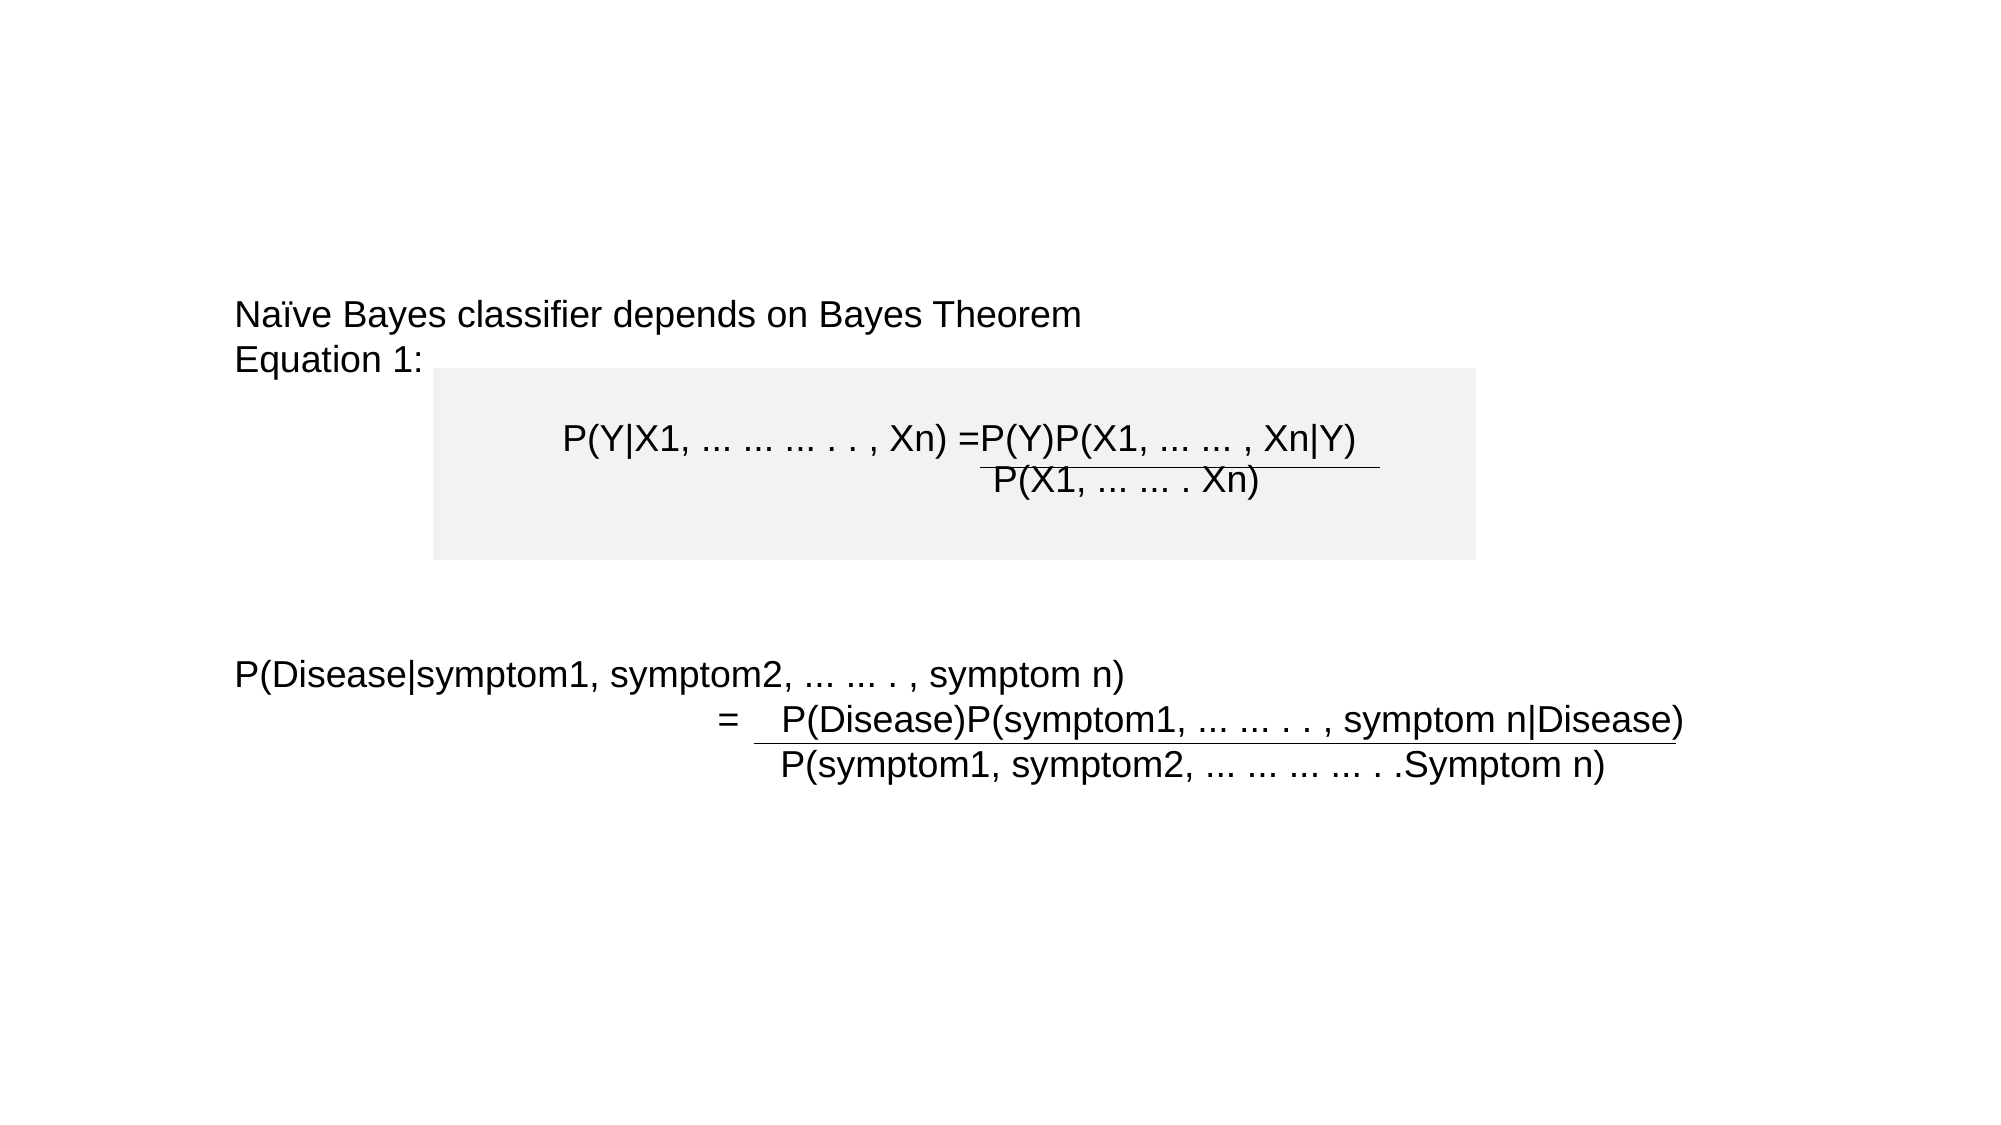

Naïve Bayes classifier depends on Bayes Theorem
Equation 1:

P(Disease|symptom1, symptom2, ... ... . , symptom n)
                                              =    P(Disease)P(symptom1, ... ... . . , symptom n|Disease)
                                                    P(symptom1, symptom2, ... ... ... ... . .Symptom n)
| P(Y|X1, ... ... ... . . , Xn) =P(Y)P(X1, ... ... , Xn|Y) P(X1, ... ... . Xn) |
| --- |